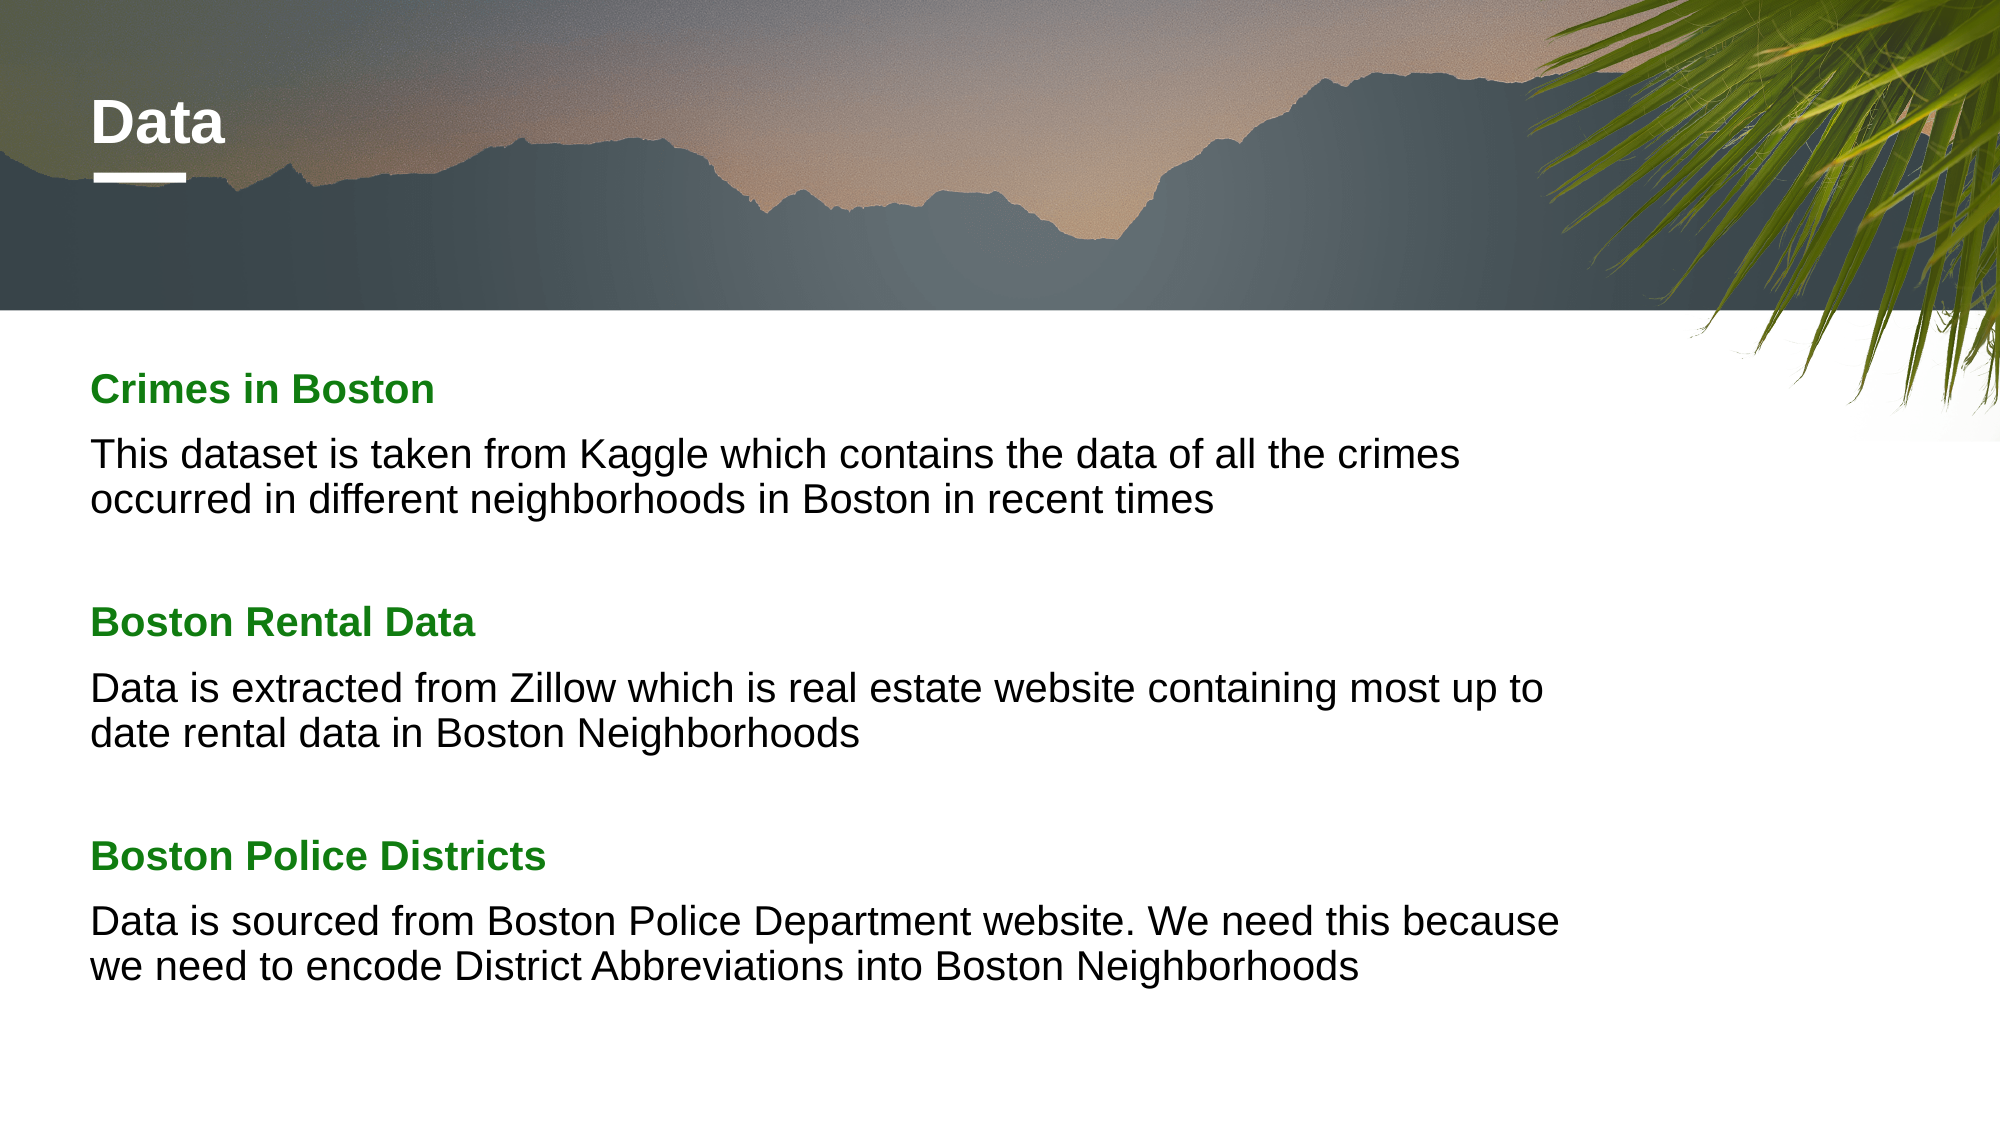

# Data
Crimes in Boston
This dataset is taken from Kaggle which contains the data of all the crimes occurred in different neighborhoods in Boston in recent times

Boston Rental Data
Data is extracted from Zillow which is real estate website containing most up to date rental data in Boston Neighborhoods

Boston Police Districts
Data is sourced from Boston Police Department website. We need this because we need to encode District Abbreviations into Boston Neighborhoods